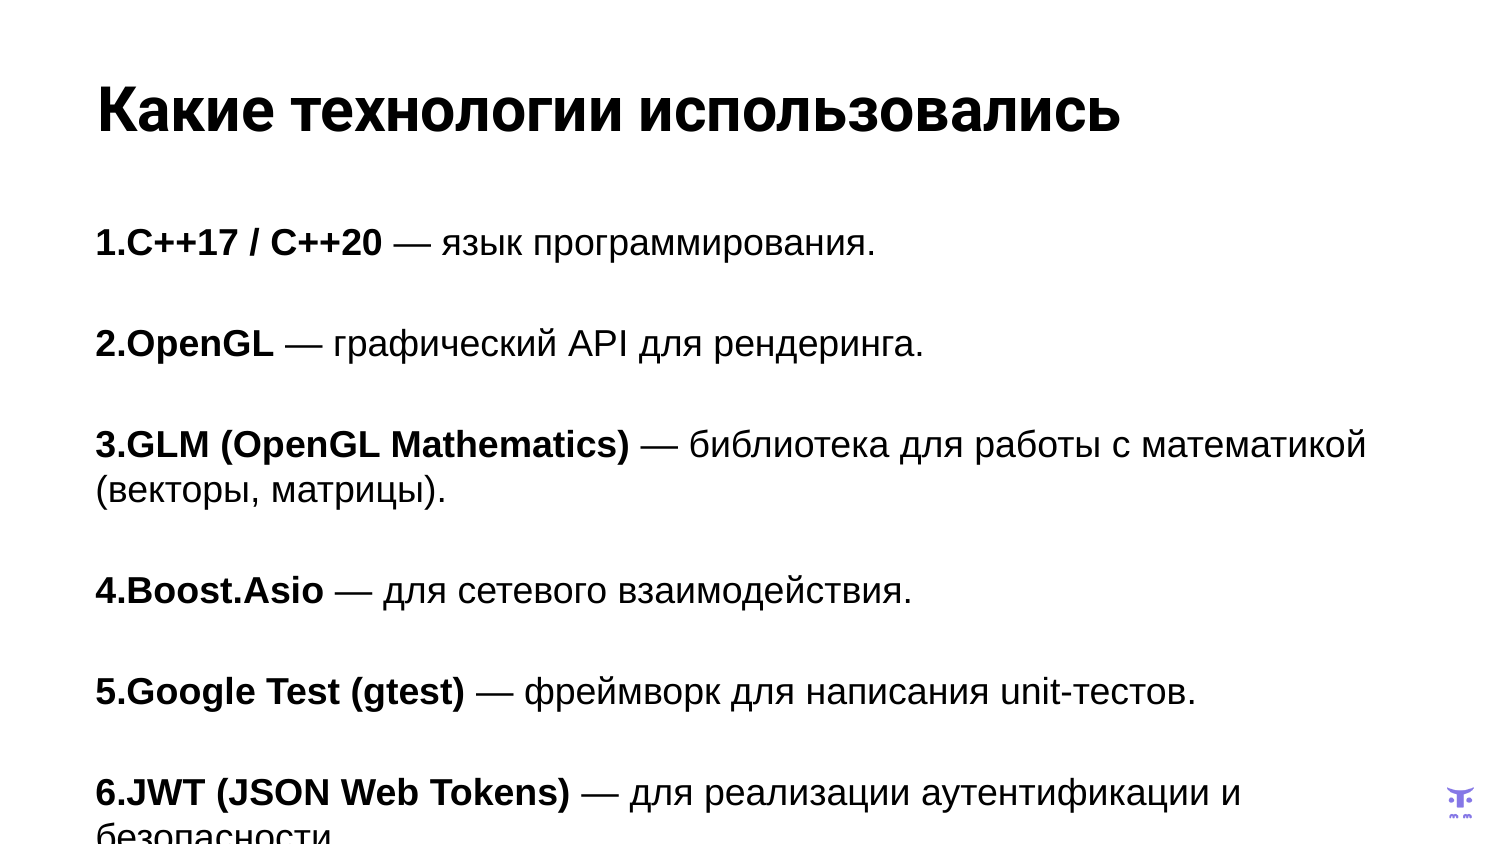

# Какие технологии использовались

C++17 / C++20 — язык программирования.
OpenGL — графический API для рендеринга.
GLM (OpenGL Mathematics) — библиотека для работы с математикой (векторы, матрицы).
Boost.Asio — для сетевого взаимодействия.
Google Test (gtest) — фреймворк для написания unit-тестов.
JWT (JSON Web Tokens) — для реализации аутентификации и безопасности.
picojson — легковесная библиотека для работы с JSON.
STB Image — для загрузки изображений (форматы: JPEG, PNG, BMP и др.).
GLFW — для создания окон и обработки ввода (мышь, клавиатура).
Entity-Component-System (ECS) — архитектурный паттерн для организации логики игры.